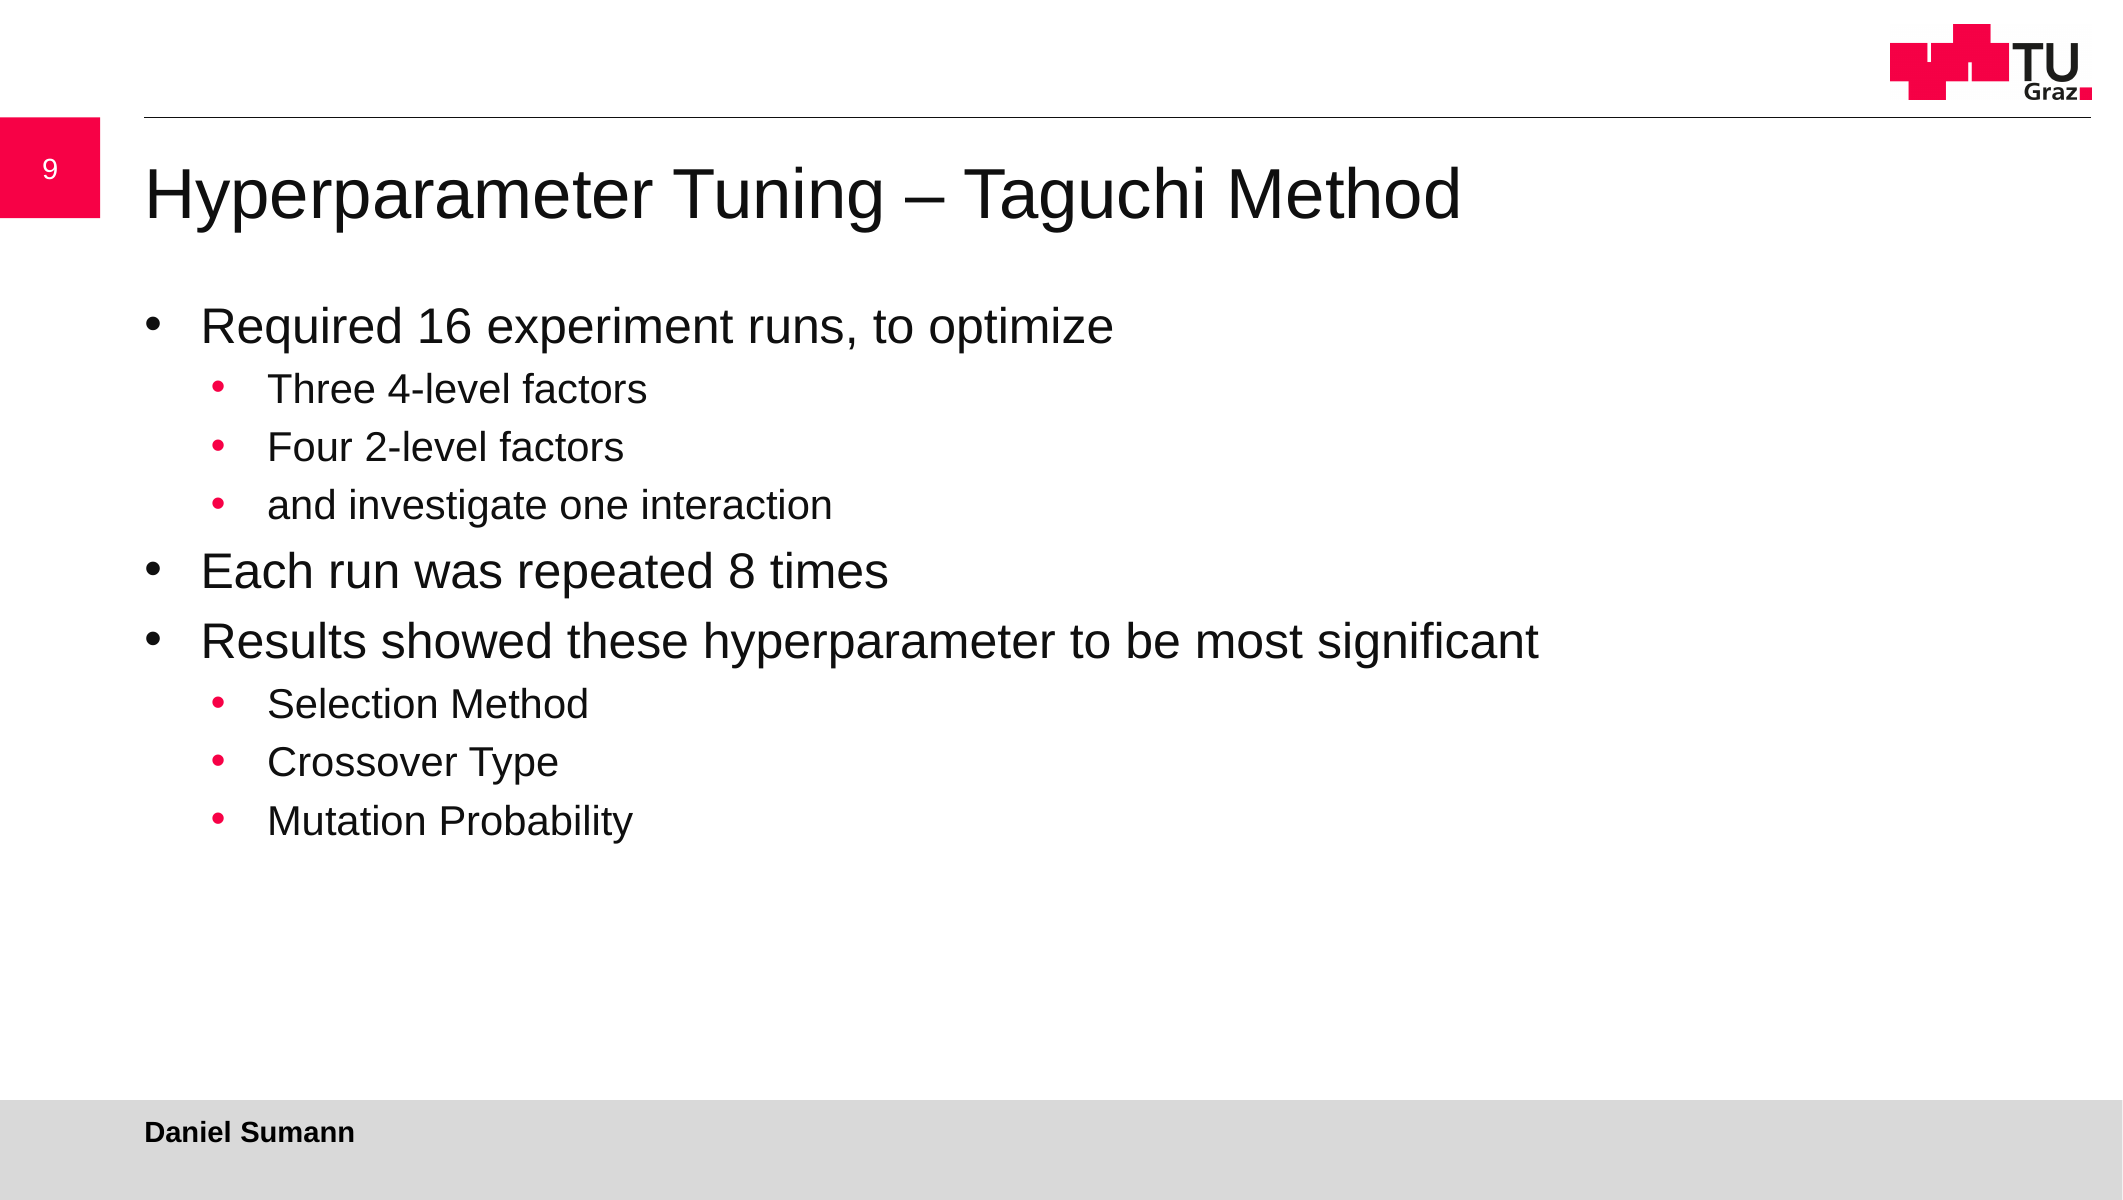

9
# Hyperparameter Tuning – Taguchi Method
Required 16 experiment runs, to optimize
Three 4-level factors
Four 2-level factors
and investigate one interaction
Each run was repeated 8 times
Results showed these hyperparameter to be most significant
Selection Method
Crossover Type
Mutation Probability

Daniel Sumann